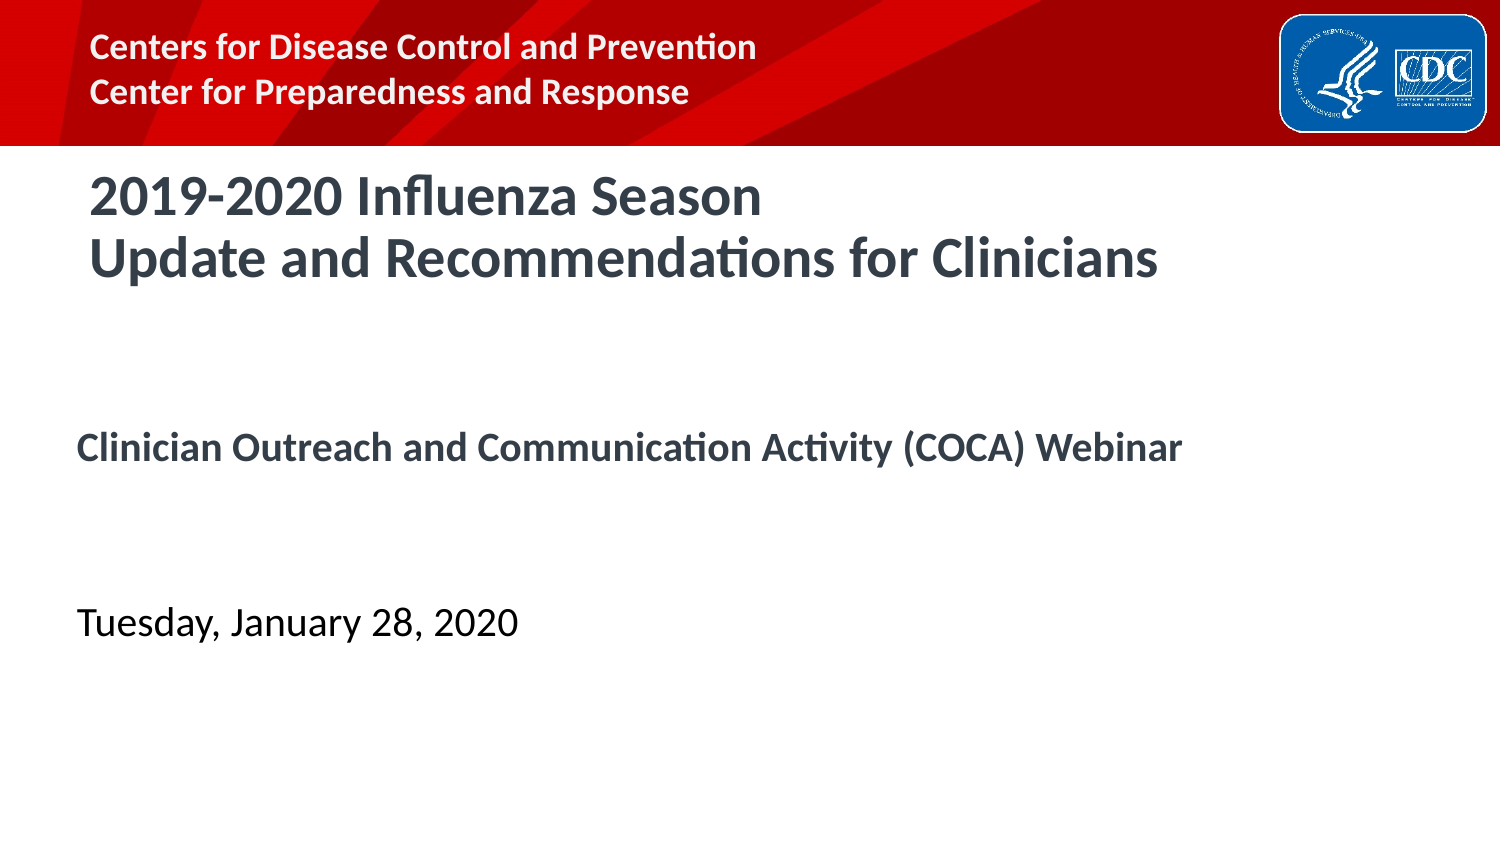

# 2019-2020 Influenza Season Update and Recommendations for Clinicians

Clinician Outreach and Communication Activity (COCA) Webinar

Tuesday, January 28, 2020